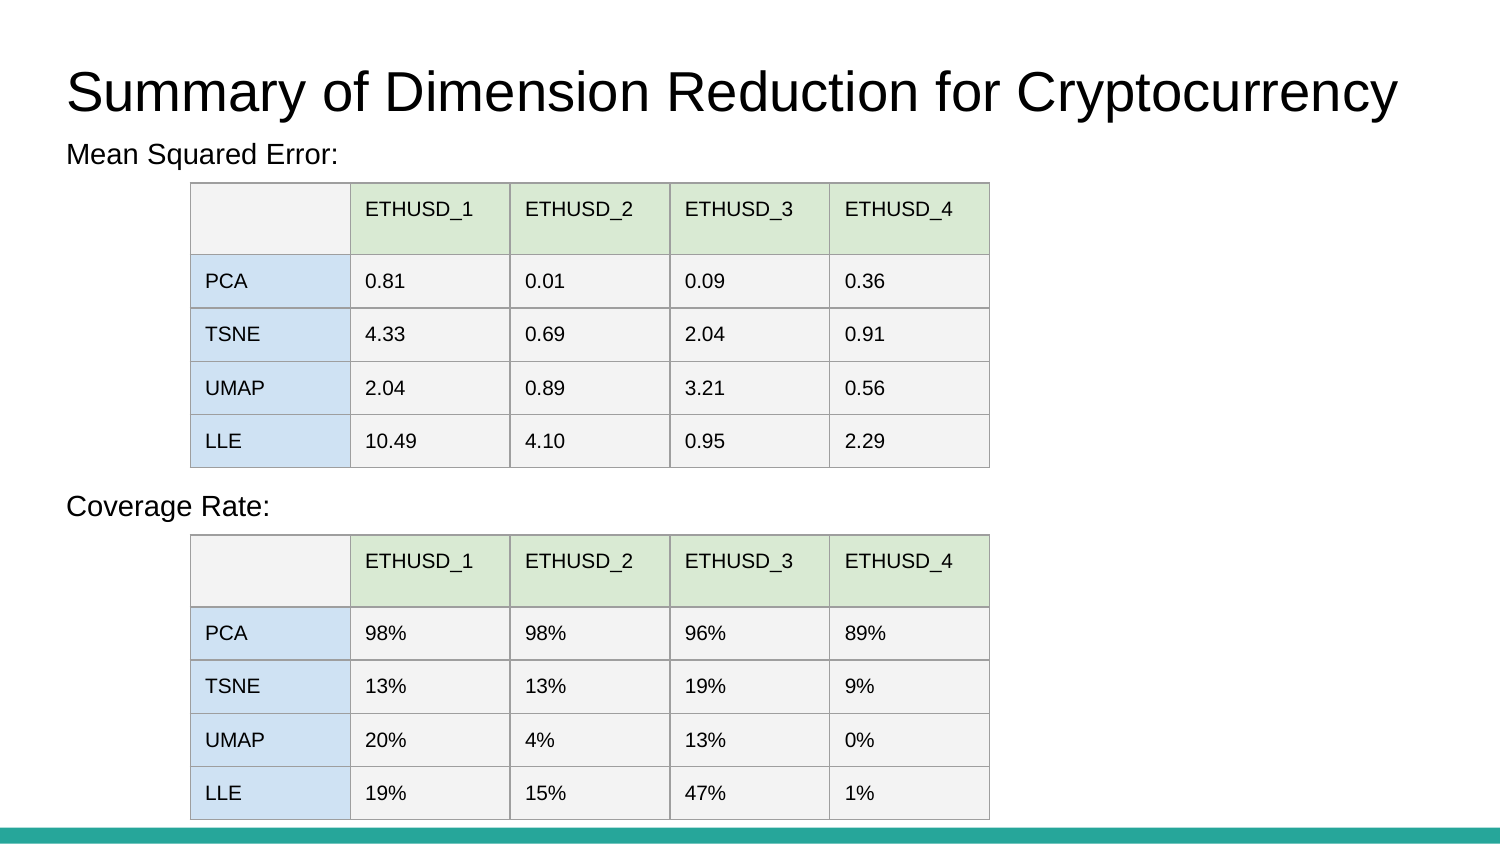

# Summary of Dimension Reduction for Cryptocurrency
Mean Squared Error:
|  | ETHUSD\_1 | ETHUSD\_2 | ETHUSD\_3 | ETHUSD\_4 |
| --- | --- | --- | --- | --- |
| PCA | 0.81 | 0.01 | 0.09 | 0.36 |
| TSNE | 4.33 | 0.69 | 2.04 | 0.91 |
| UMAP | 2.04 | 0.89 | 3.21 | 0.56 |
| LLE | 10.49 | 4.10 | 0.95 | 2.29 |
Coverage Rate:
|  | ETHUSD\_1 | ETHUSD\_2 | ETHUSD\_3 | ETHUSD\_4 |
| --- | --- | --- | --- | --- |
| PCA | 98% | 98% | 96% | 89% |
| TSNE | 13% | 13% | 19% | 9% |
| UMAP | 20% | 4% | 13% | 0% |
| LLE | 19% | 15% | 47% | 1% |